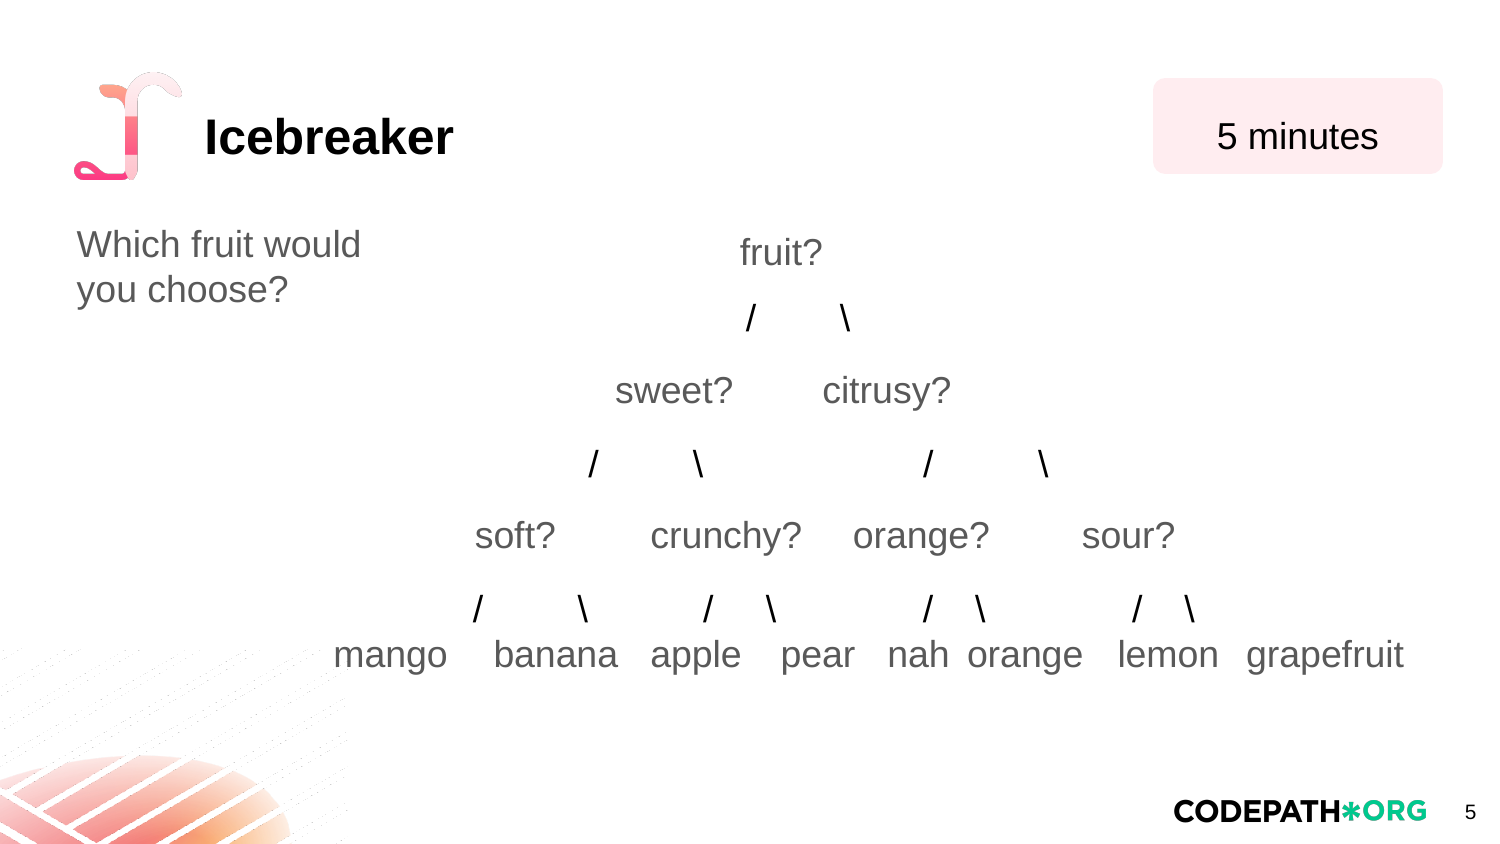

5 minutes
Which fruit would you choose?

 /        \

     /         \                     /          \

        /         \           /     \              /    \              /    \

fruit?
sweet?
citrusy?
soft?
crunchy?
orange?
sour?
mango
banana
apple
pear
nah
orange
lemon
grapefruit
5